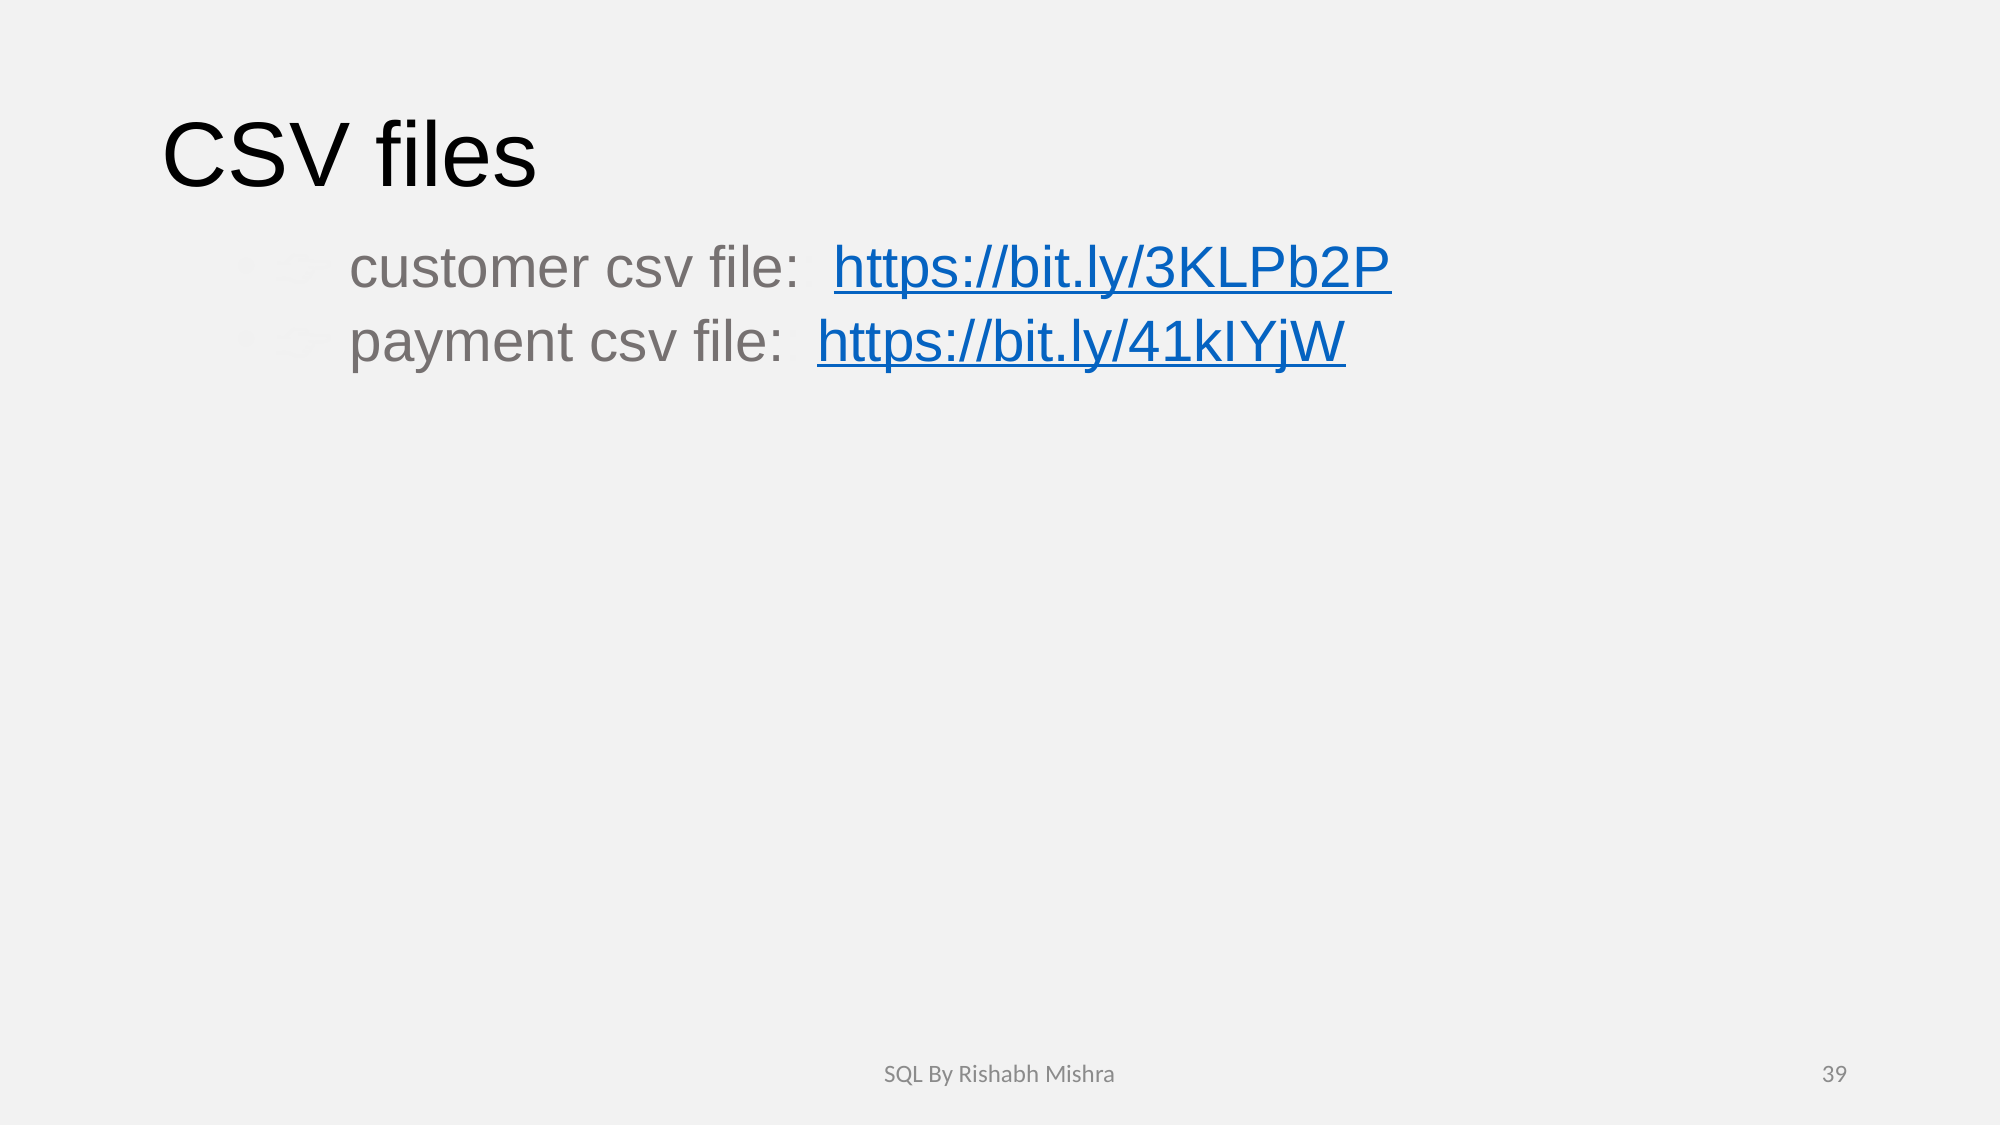

# CSV files
👉 customer csv file:: https://bit.ly/3KLPb2P
👉 payment csv file:: https://bit.ly/41kIYjW
SQL By Rishabh Mishra
39